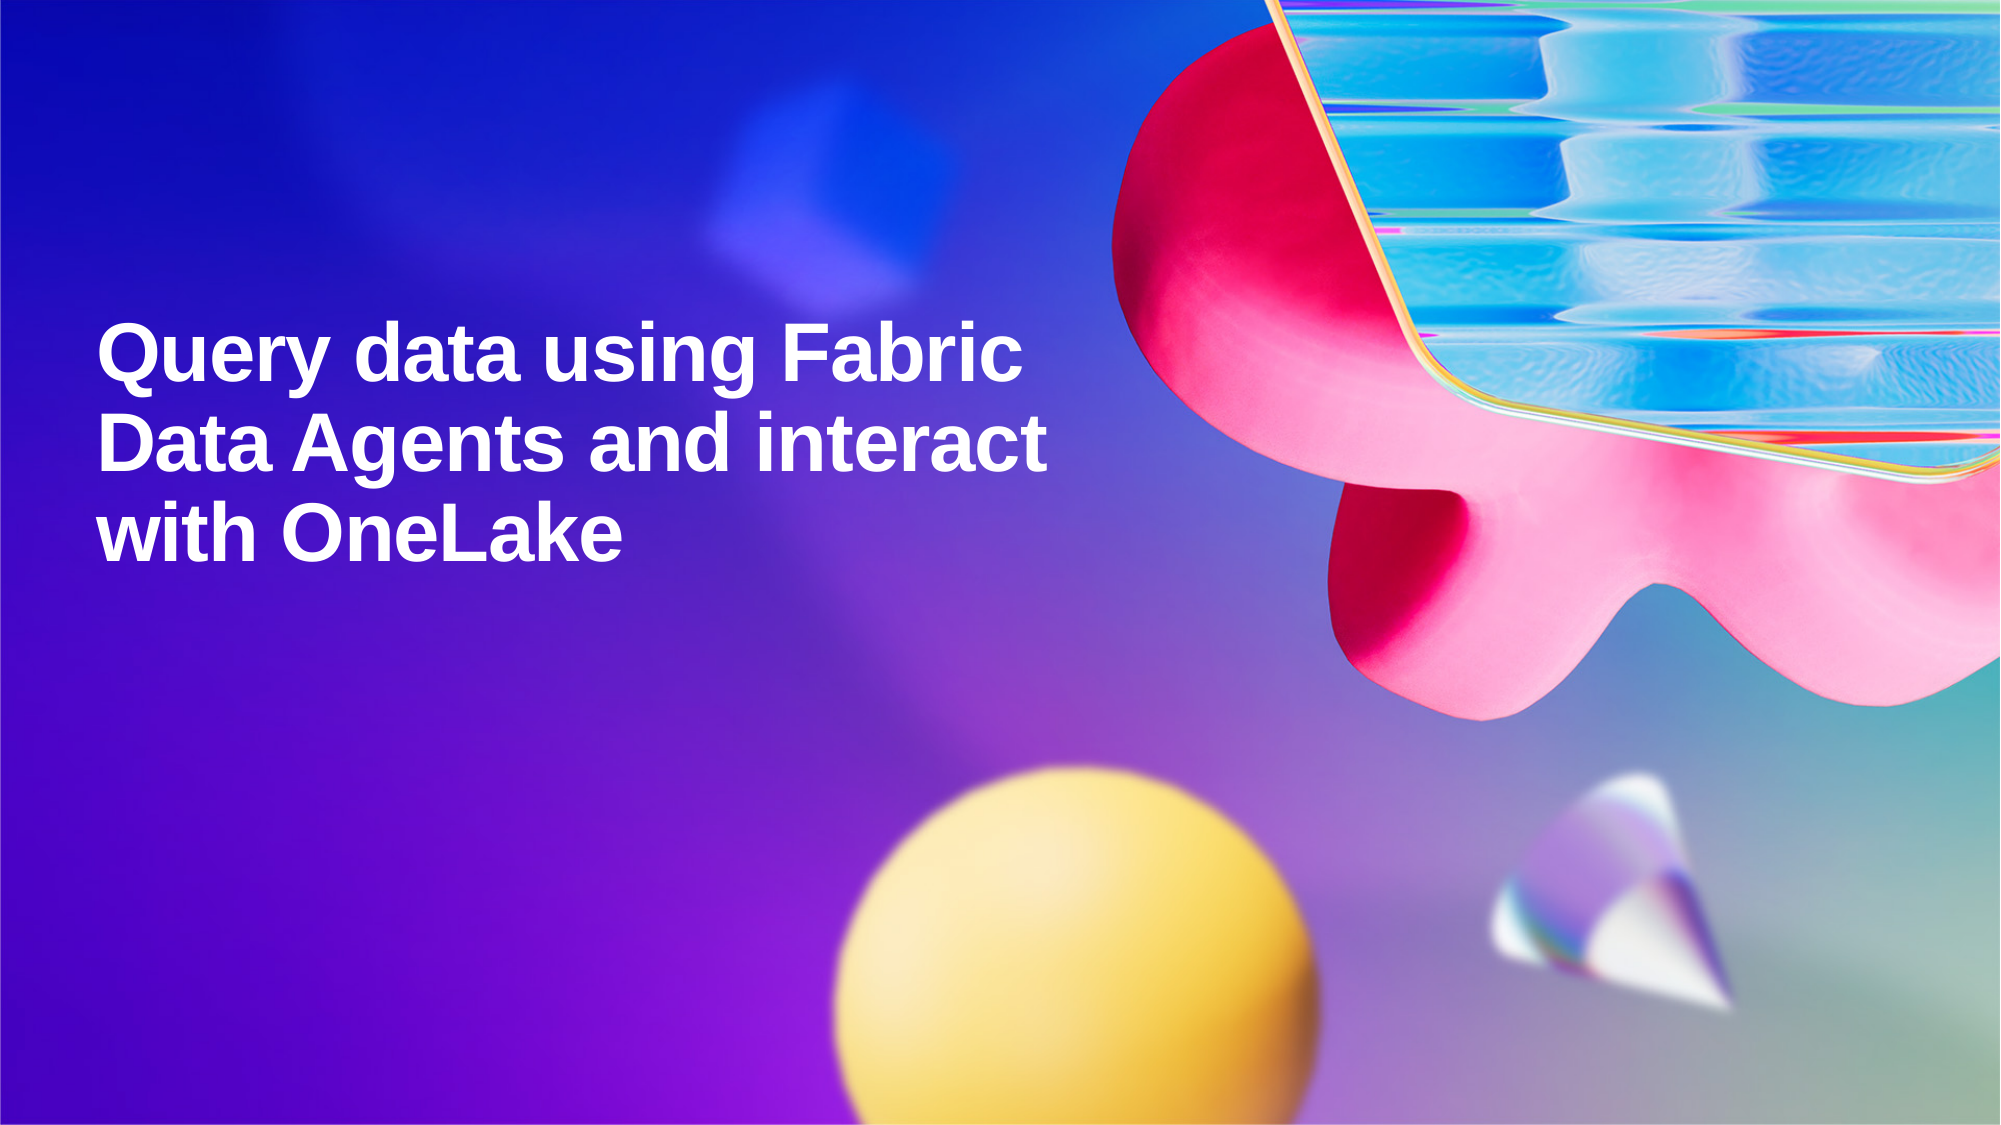

# Query data using Fabric Data Agents and interact with OneLake